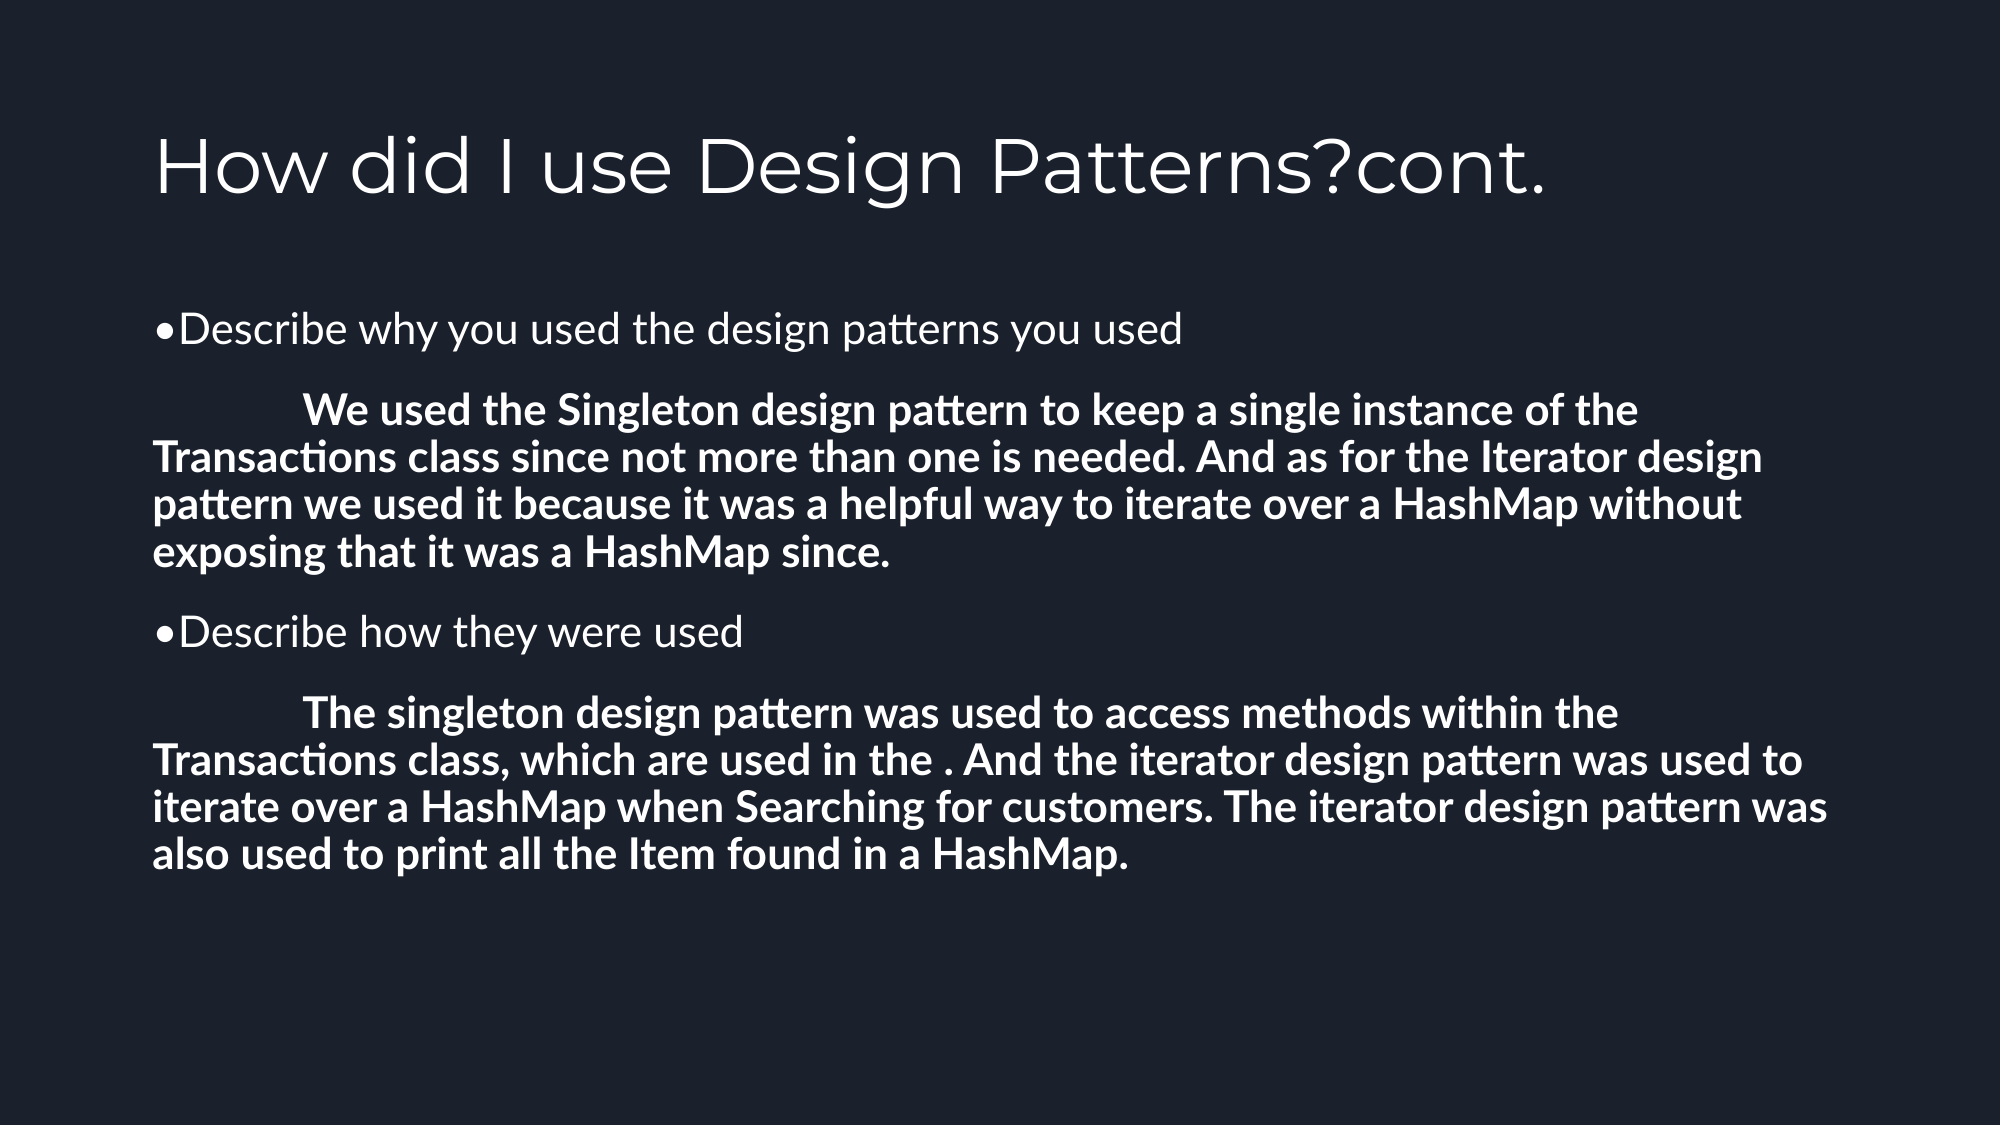

# How did I use Design Patterns?cont.
•Describe why you used the design patterns you used
	We used the Singleton design pattern to keep a single instance of the Transactions class since not more than one is needed. And as for the Iterator design pattern we used it because it was a helpful way to iterate over a HashMap without exposing that it was a HashMap since.
•Describe how they were used
	The singleton design pattern was used to access methods within the Transactions class, which are used in the . And the iterator design pattern was used to iterate over a HashMap when Searching for customers. The iterator design pattern was also used to print all the Item found in a HashMap.